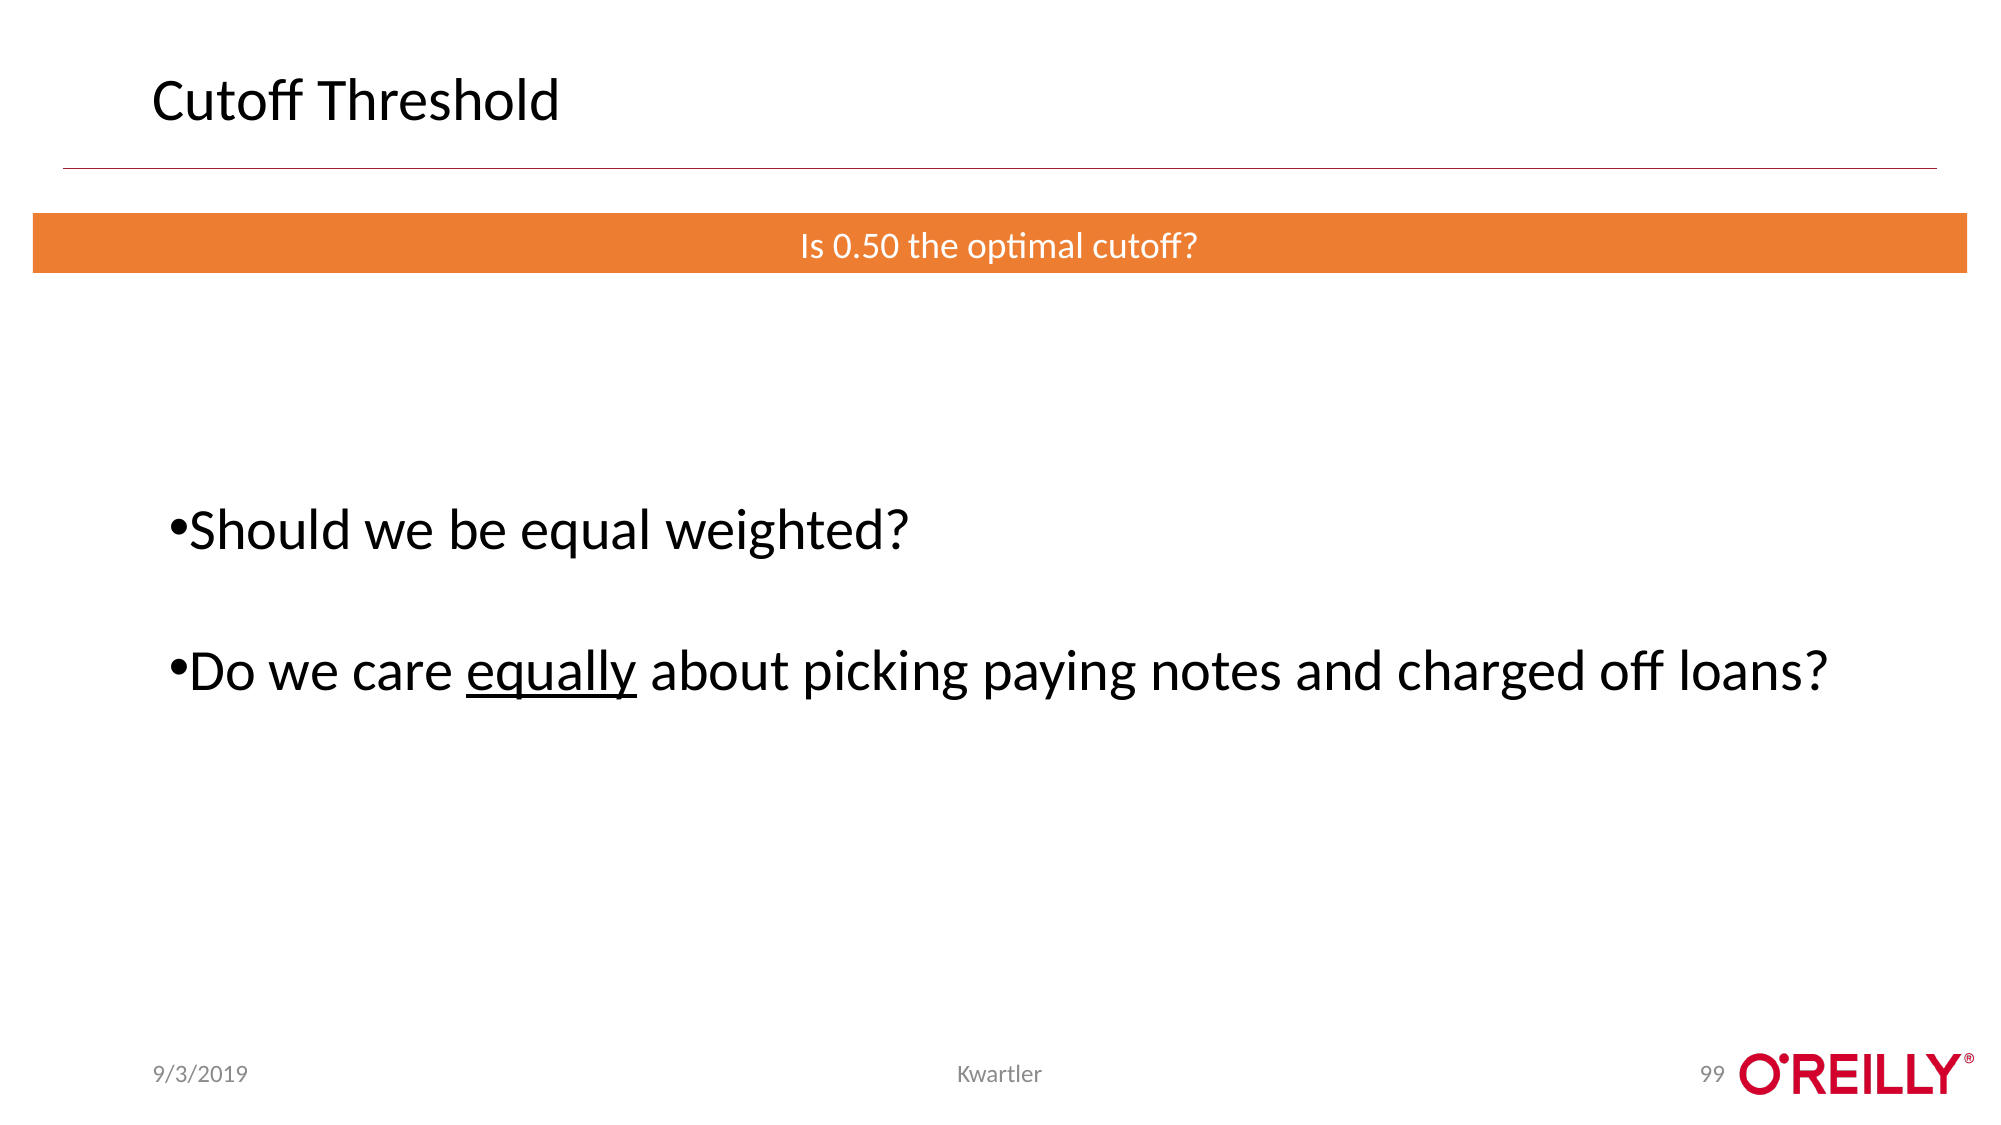

# Cutoff Threshold
Is 0.50 the optimal cutoff?
Should we be equal weighted?

Do we care equally about picking paying notes and charged off loans?
9/3/2019
Kwartler
99